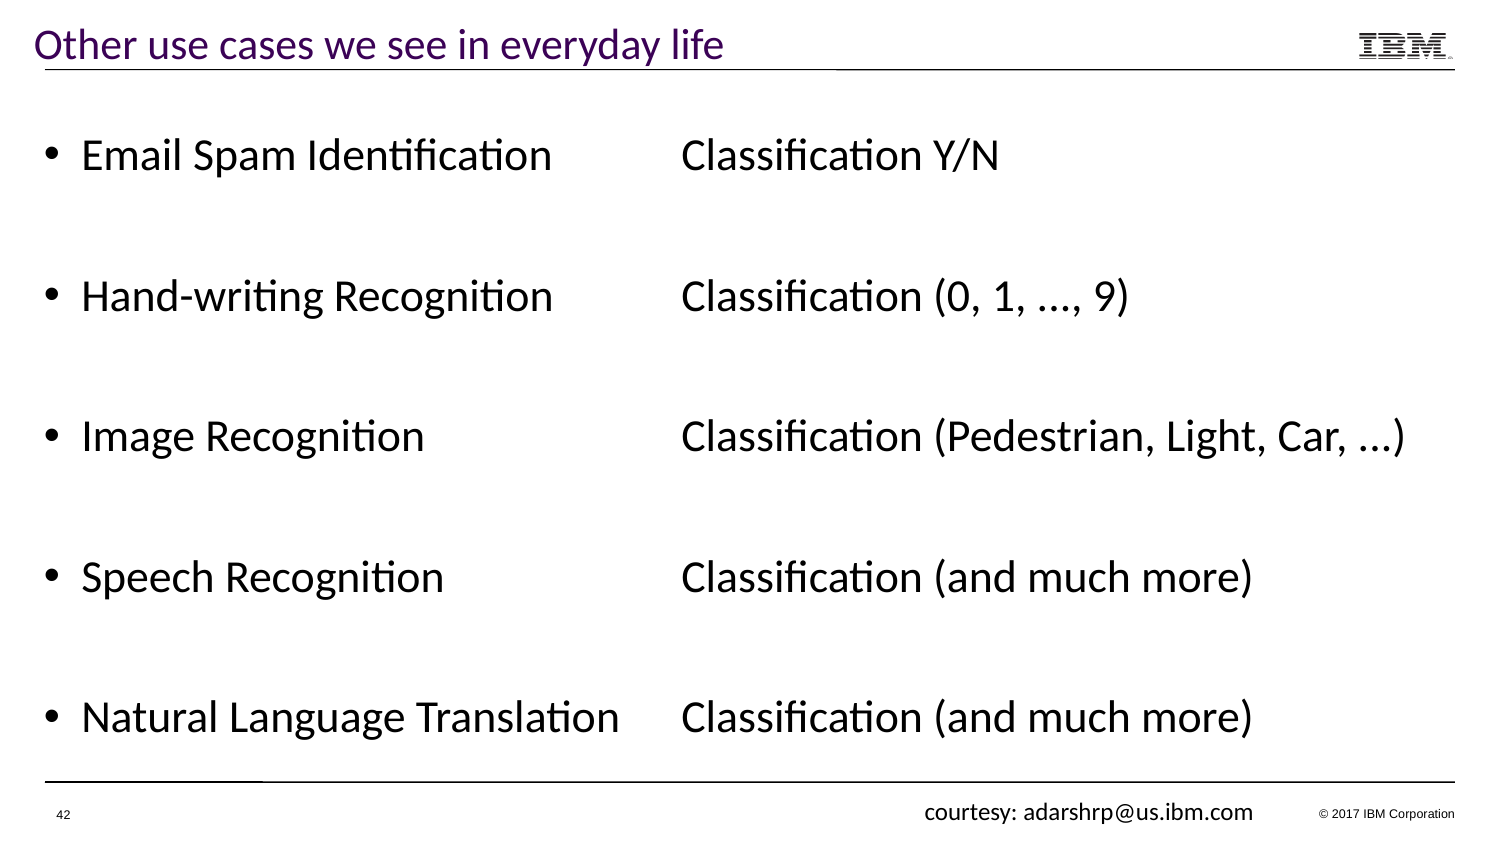

# Other use cases we see in everyday life
Email Spam Identification	Classification Y/N

Hand-writing Recognition	Classification (0, 1, ..., 9)

Image Recognition		Classification (Pedestrian, Light, Car, ...)

Speech Recognition		Classification (and much more)

Natural Language Translation	Classification (and much more)

courtesy: adarshrp@us.ibm.com